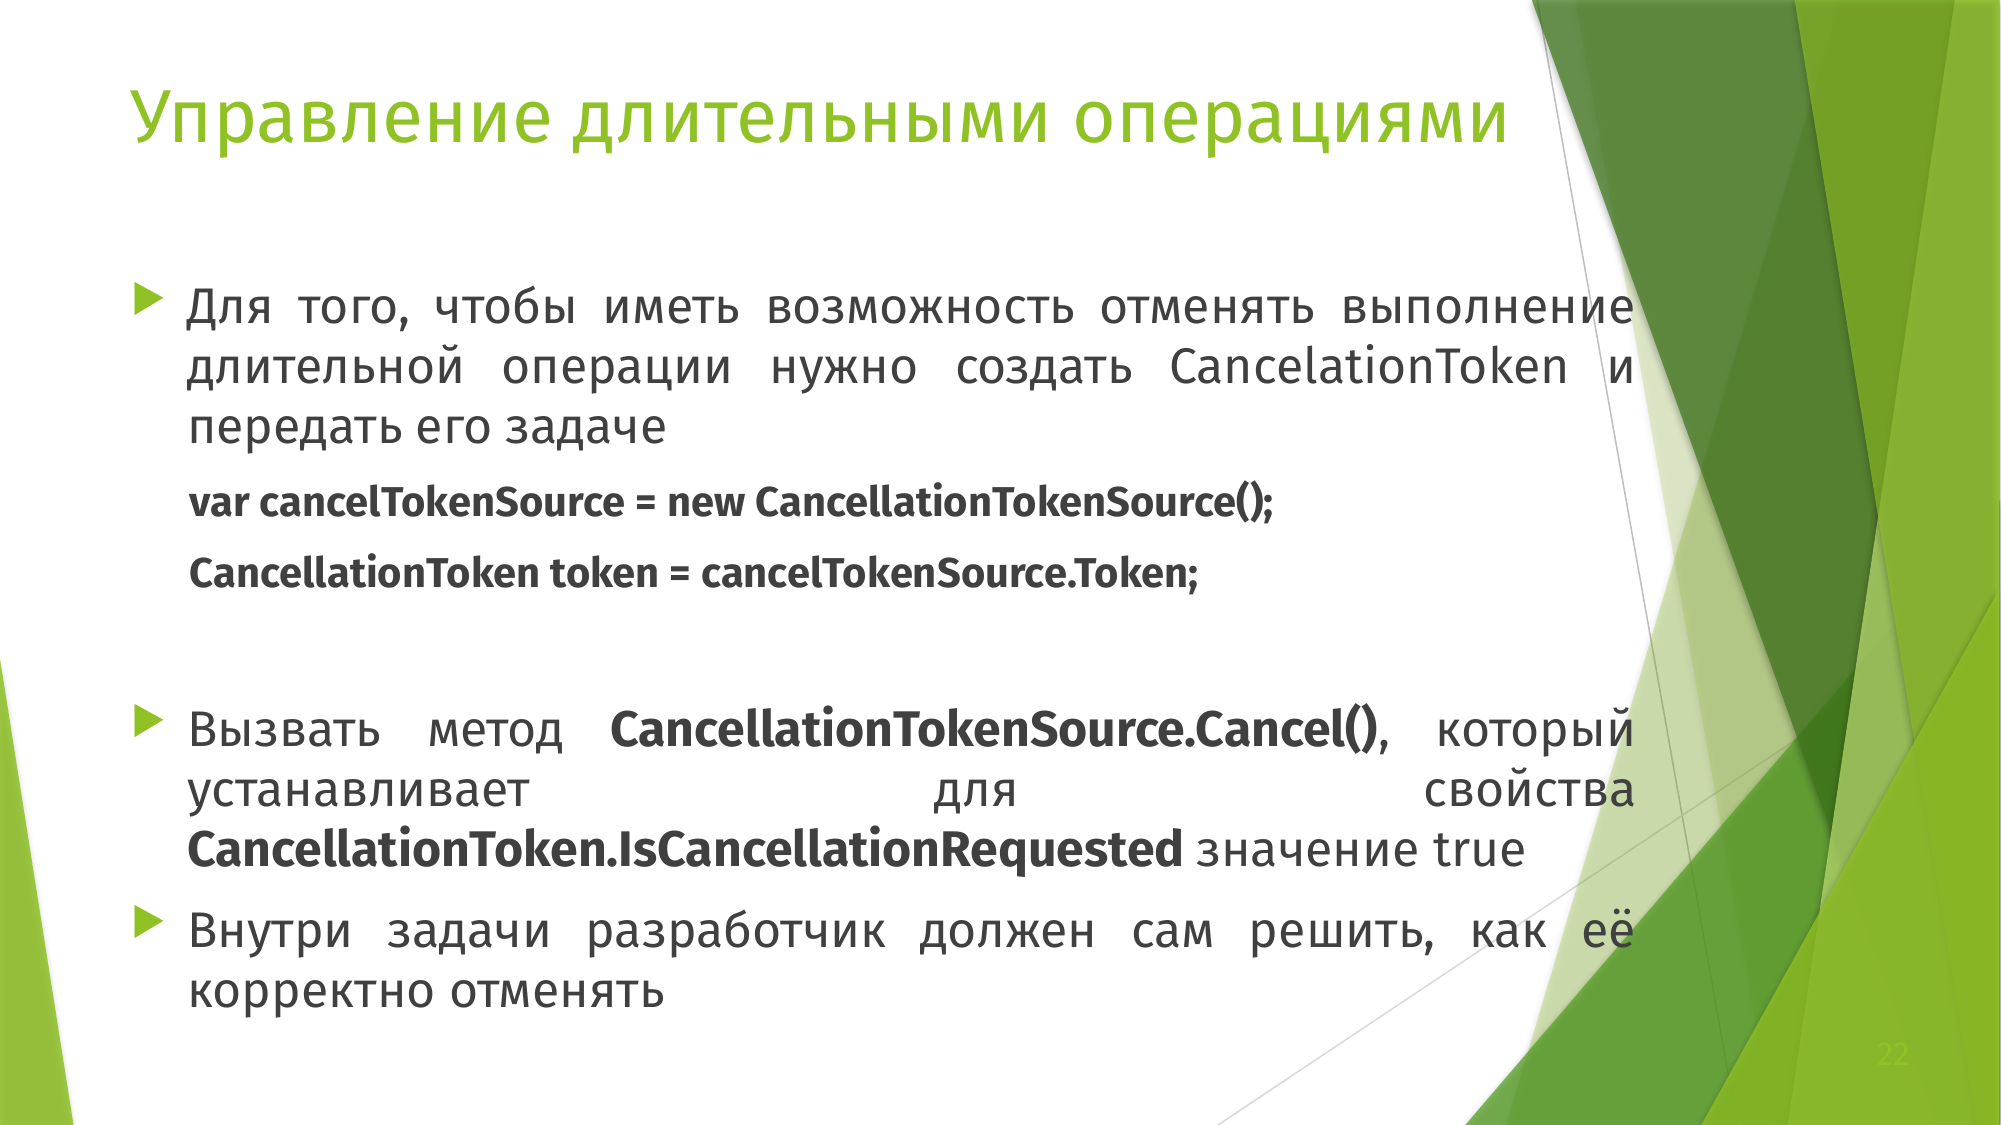

# Управление длительными операциями
Для того, чтобы иметь возможность отменять выполнение длительной операции нужно создать CancelationToken и передать его задаче
var cancelTokenSource = new CancellationTokenSource();
CancellationToken token = cancelTokenSource.Token;

Вызвать метод CancellationTokenSource.Cancel(), который устанавливает для свойства CancellationToken.IsCancellationRequested значение true
Внутри задачи разработчик должен сам решить, как её корректно отменять
22